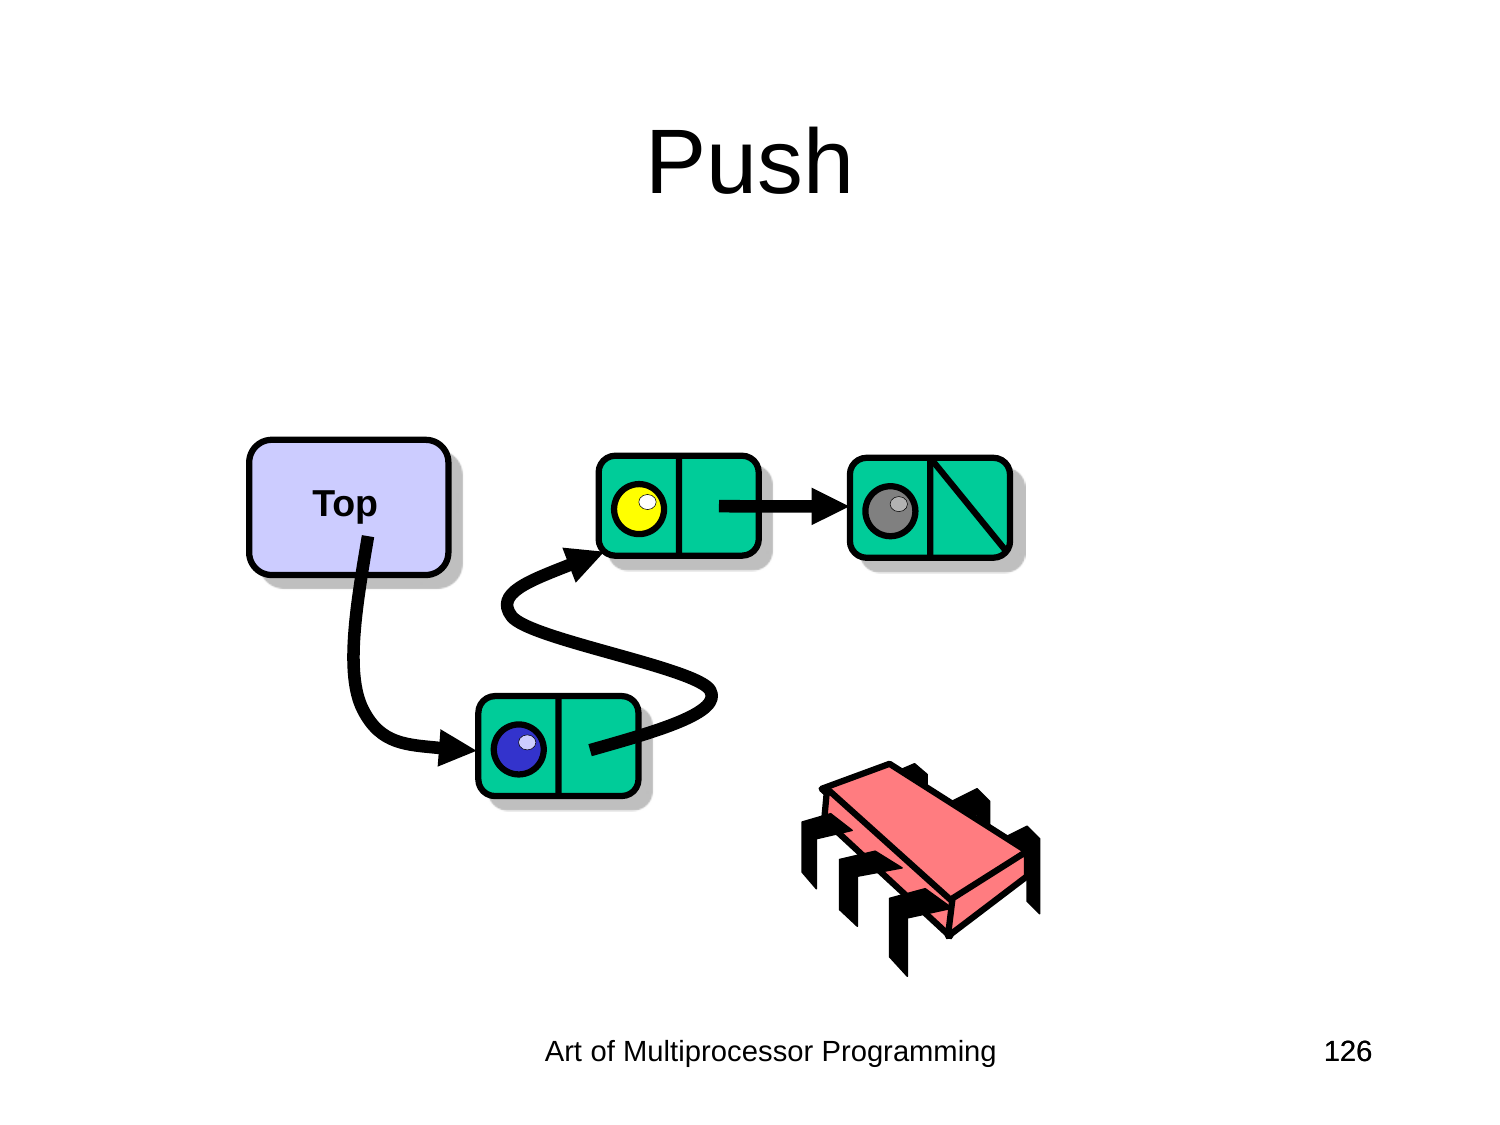

Push

Top

Art of Multiprocessor Programming
126
126